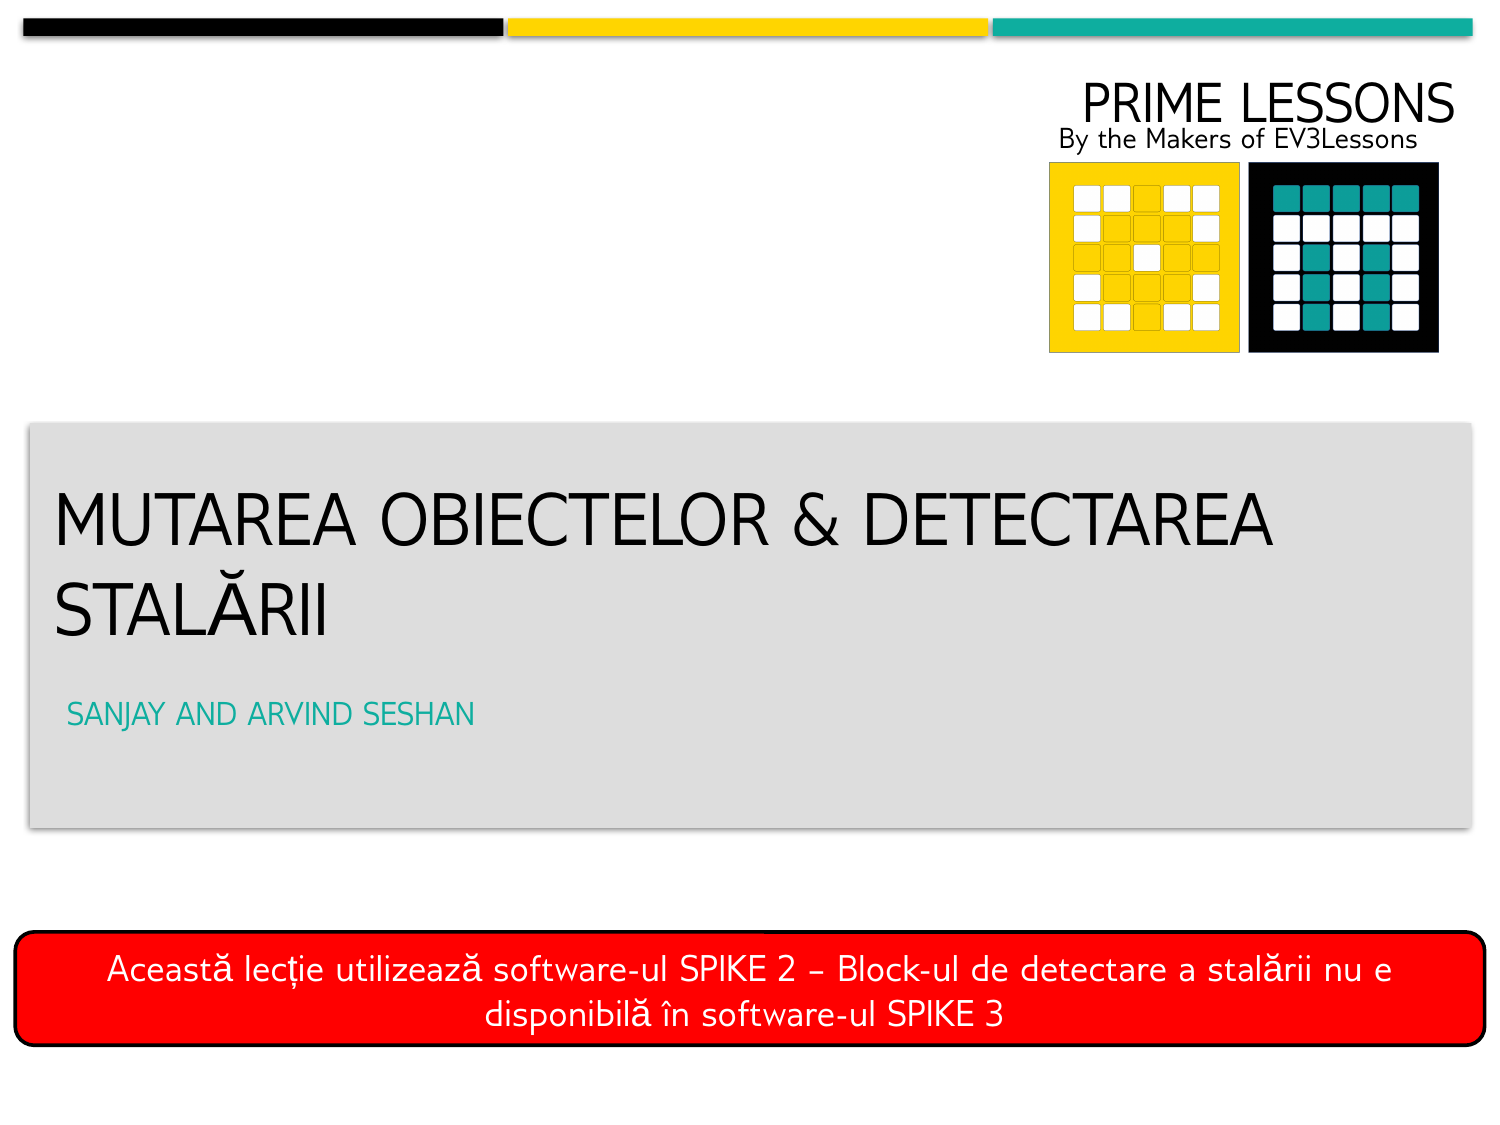

# mutarea obiectelor & detectarea stalării
Sanjay and Arvind Seshan
Această lecție utilizează software-ul SPIKE 2 – Block-ul de detectare a stalării nu e disponibilă în software-ul SPIKE 3